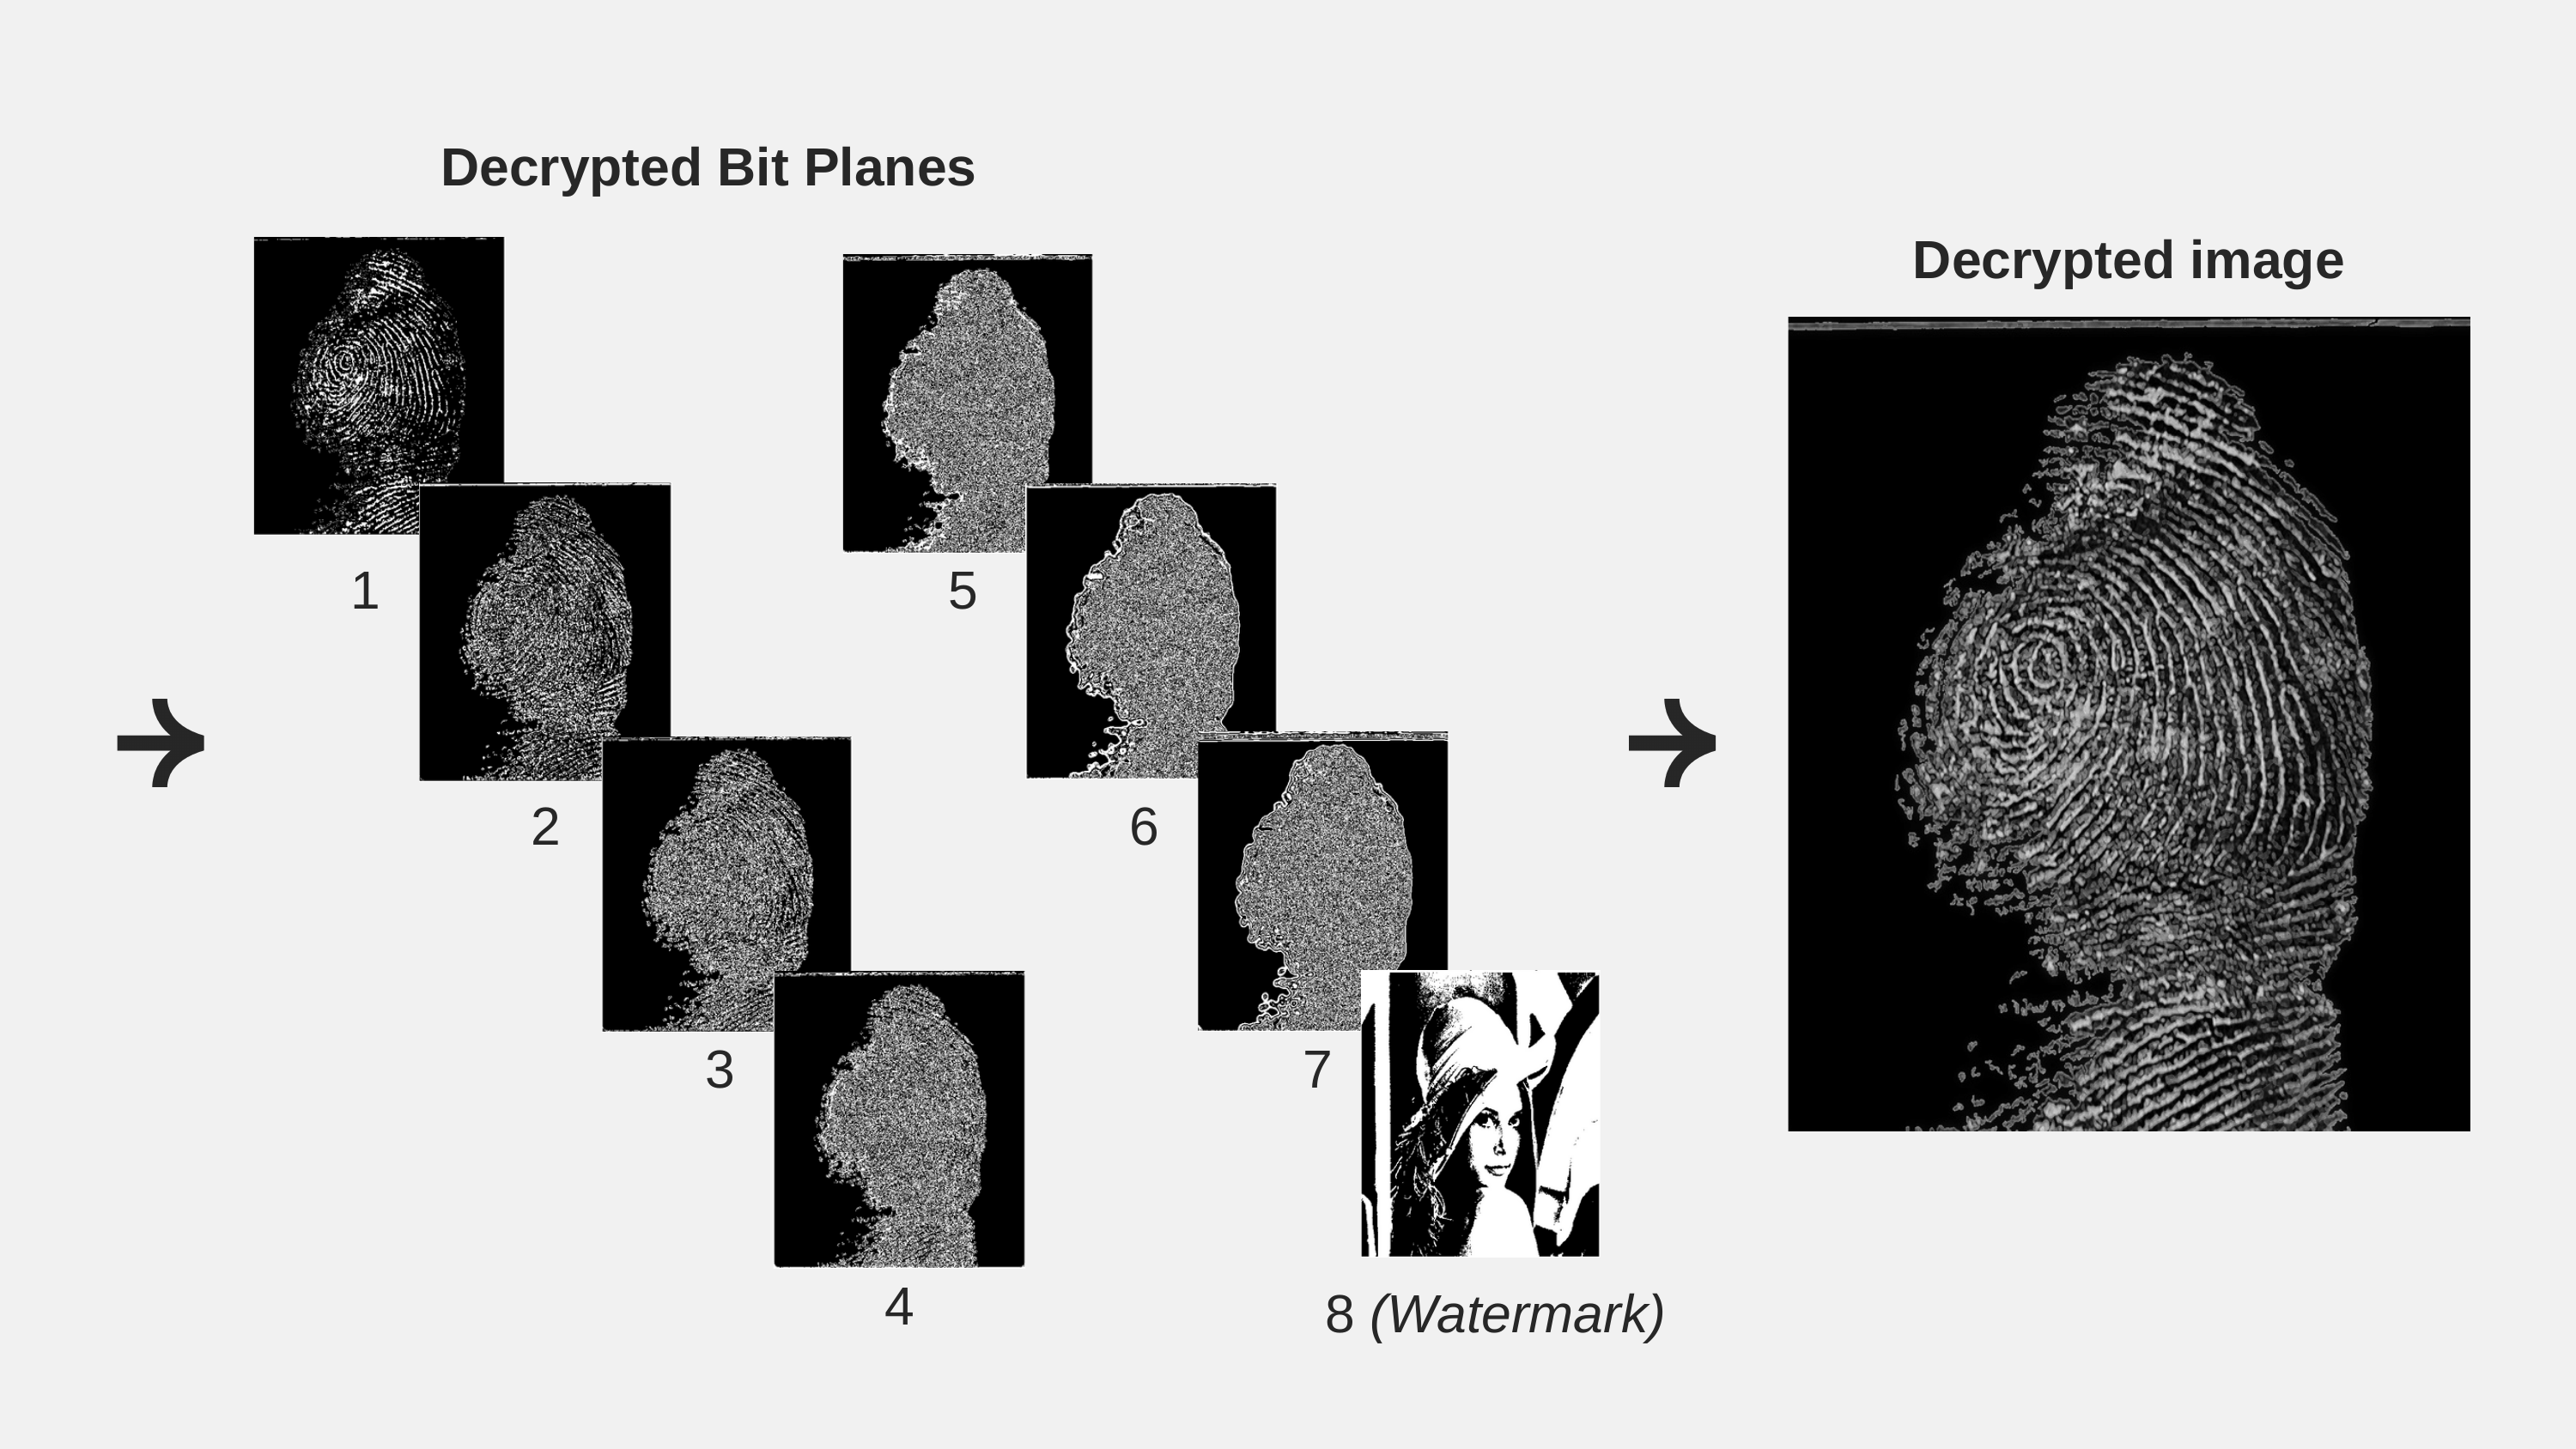

Decrypted Bit Planes

1
5

2
6

3
7
4
8 (Watermark)
Decrypted image